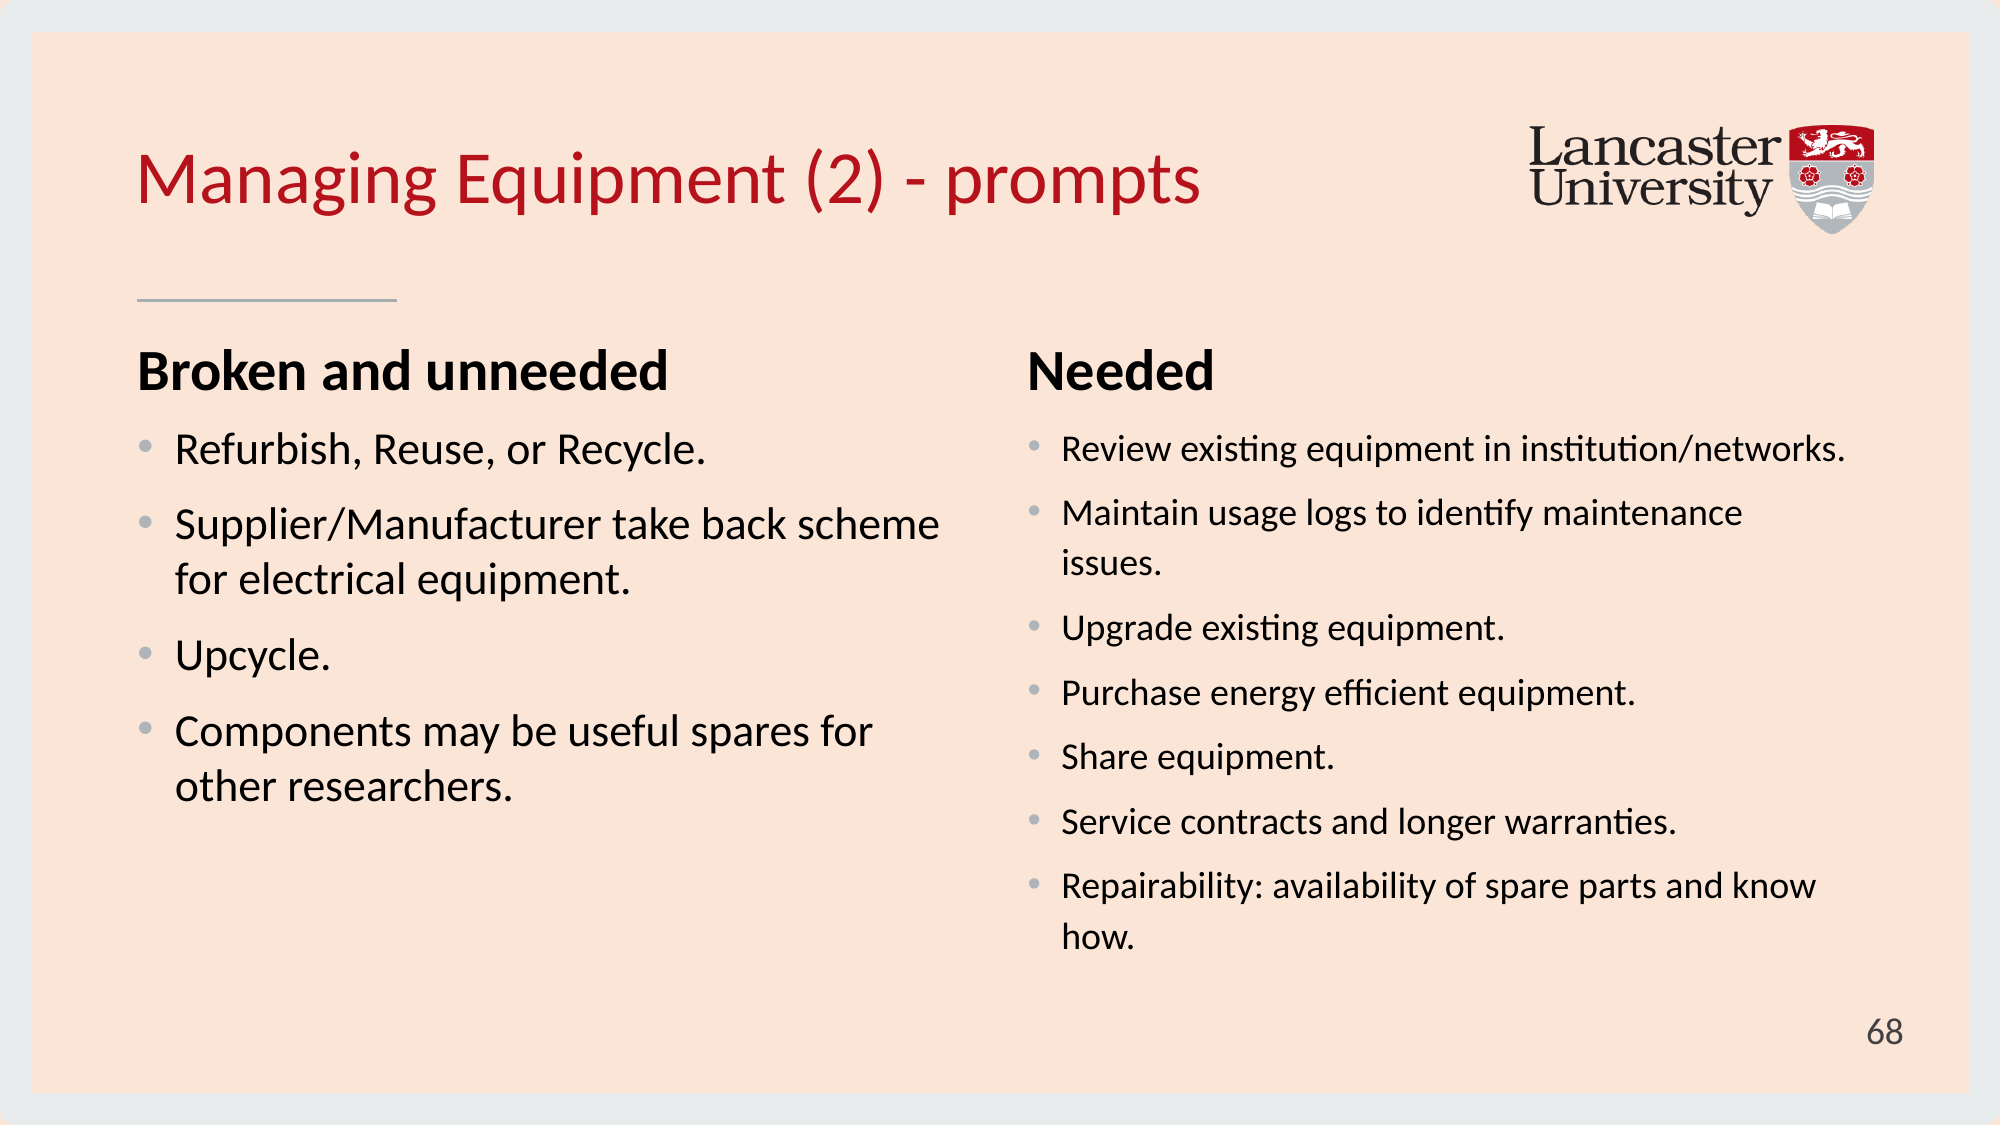

# Managing Equipment (2) - prompts
Broken and unneeded
Needed
Refurbish, Reuse, or Recycle.
Supplier/Manufacturer take back scheme for electrical equipment.
Upcycle.
Components may be useful spares for other researchers.
Review existing equipment in institution/networks.
Maintain usage logs to identify maintenance issues.
Upgrade existing equipment.
Purchase energy efficient equipment.
Share equipment.
Service contracts and longer warranties.
Repairability: availability of spare parts and know how.
68